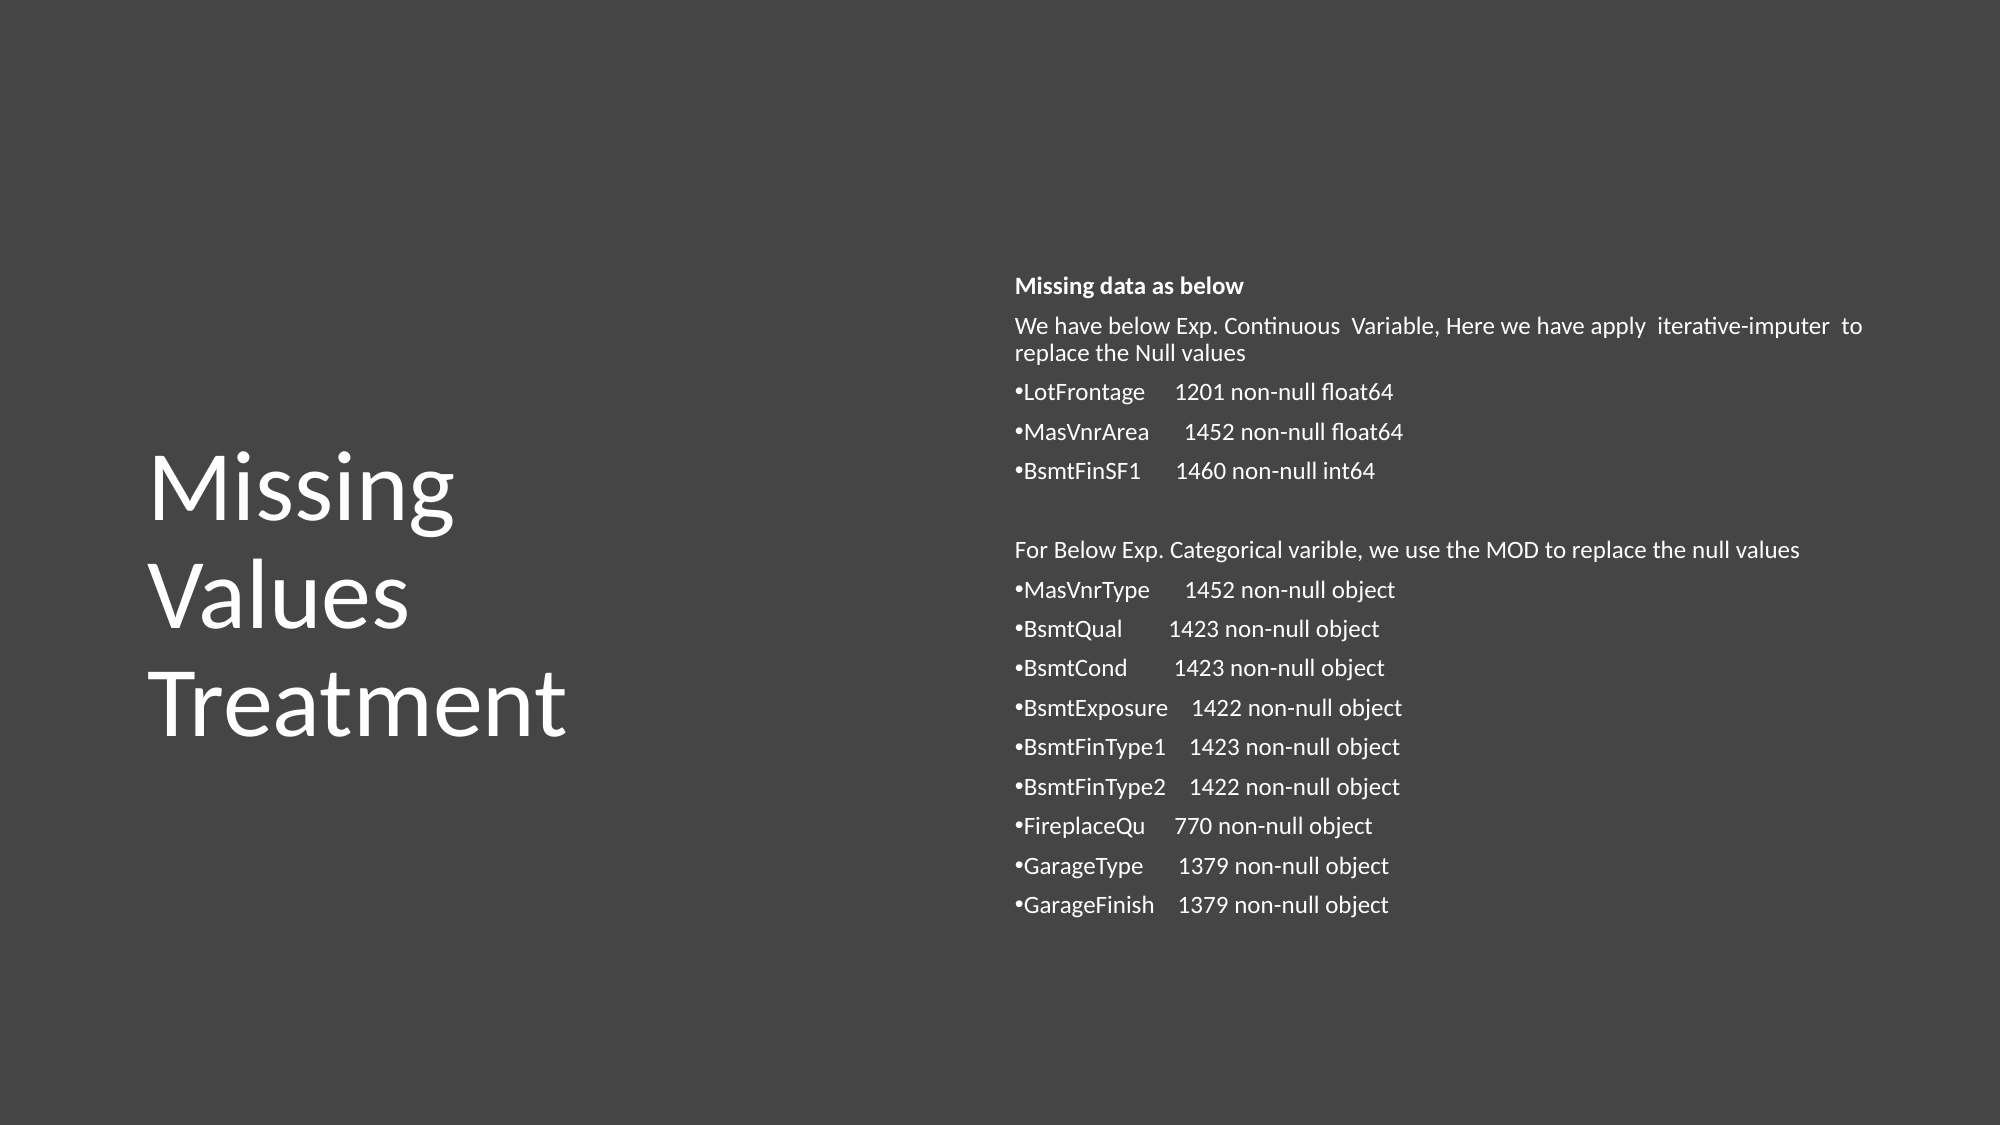

Missing data as below
We have below Exp. Continuous  Variable, Here we have apply  iterative-imputer  to replace the Null values
LotFrontage     1201 non-null float64
MasVnrArea      1452 non-null float64
BsmtFinSF1      1460 non-null int64

For Below Exp. Categorical varible, we use the MOD to replace the null values
MasVnrType      1452 non-null object
BsmtQual        1423 non-null object
BsmtCond        1423 non-null object
BsmtExposure    1422 non-null object
BsmtFinType1    1423 non-null object
BsmtFinType2    1422 non-null object
FireplaceQu     770 non-null object
GarageType      1379 non-null object
GarageFinish    1379 non-null object
# Missing Values Treatment